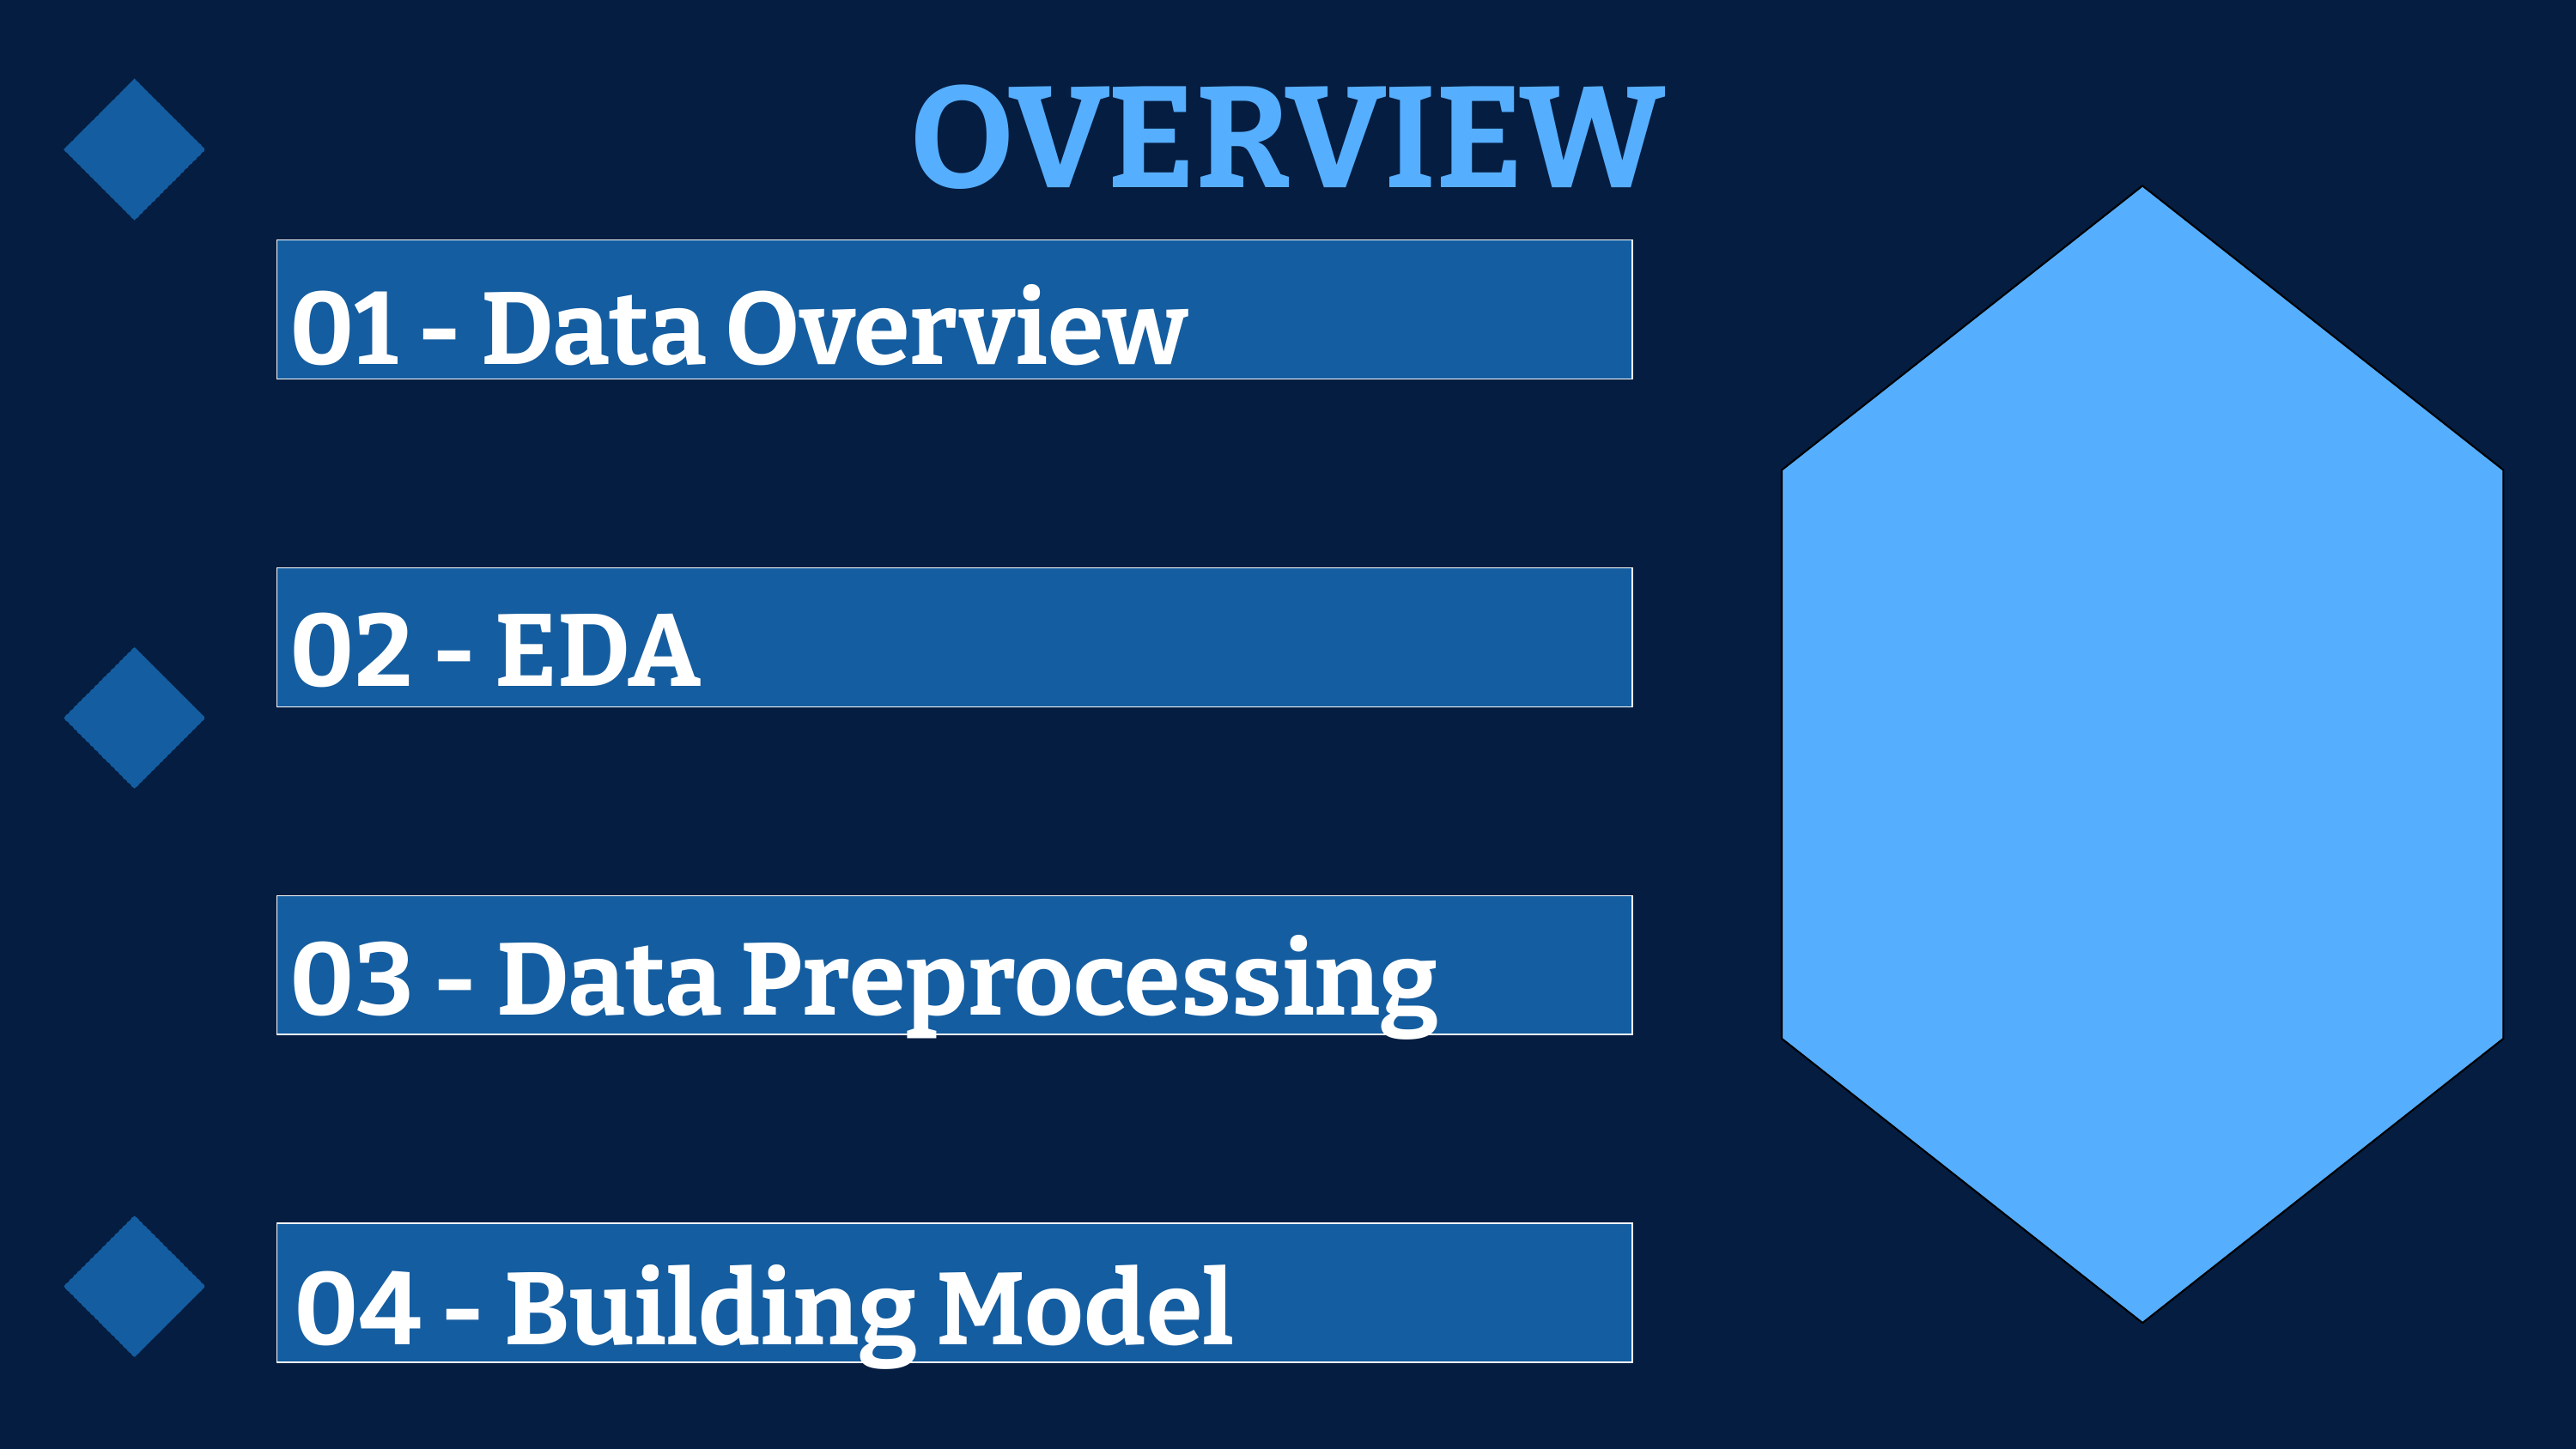

OVERVIEW

01 - Data Overview

02 - EDA

03 - Data Preprocessing

04 - Building Model